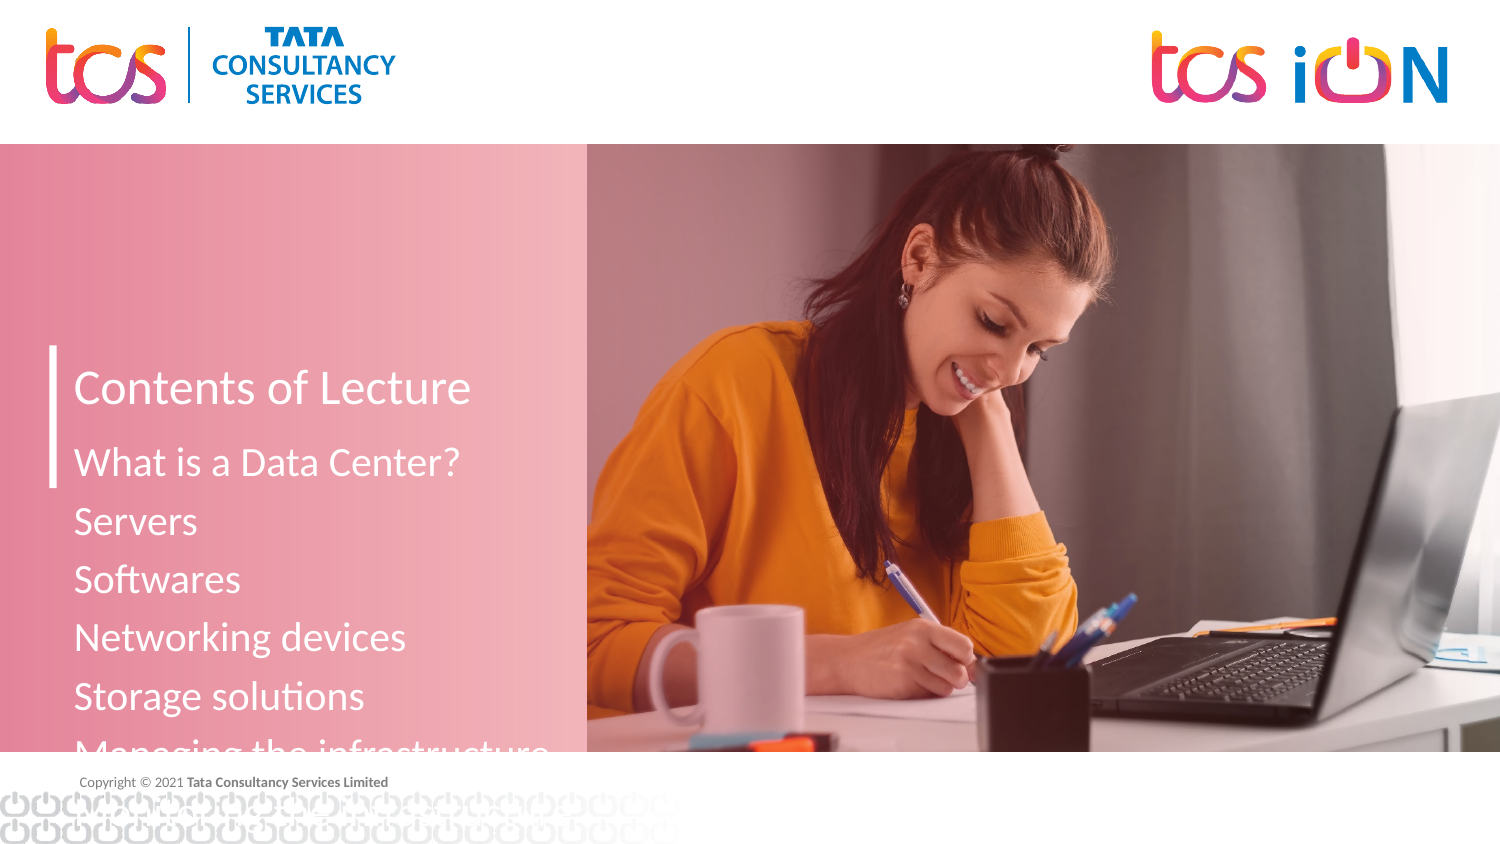

# Contents of Lecture
What is a Data Center?
Servers
Softwares
Networking devices
Storage solutions
Managing the infrastructure
Monitoring the infrastructure